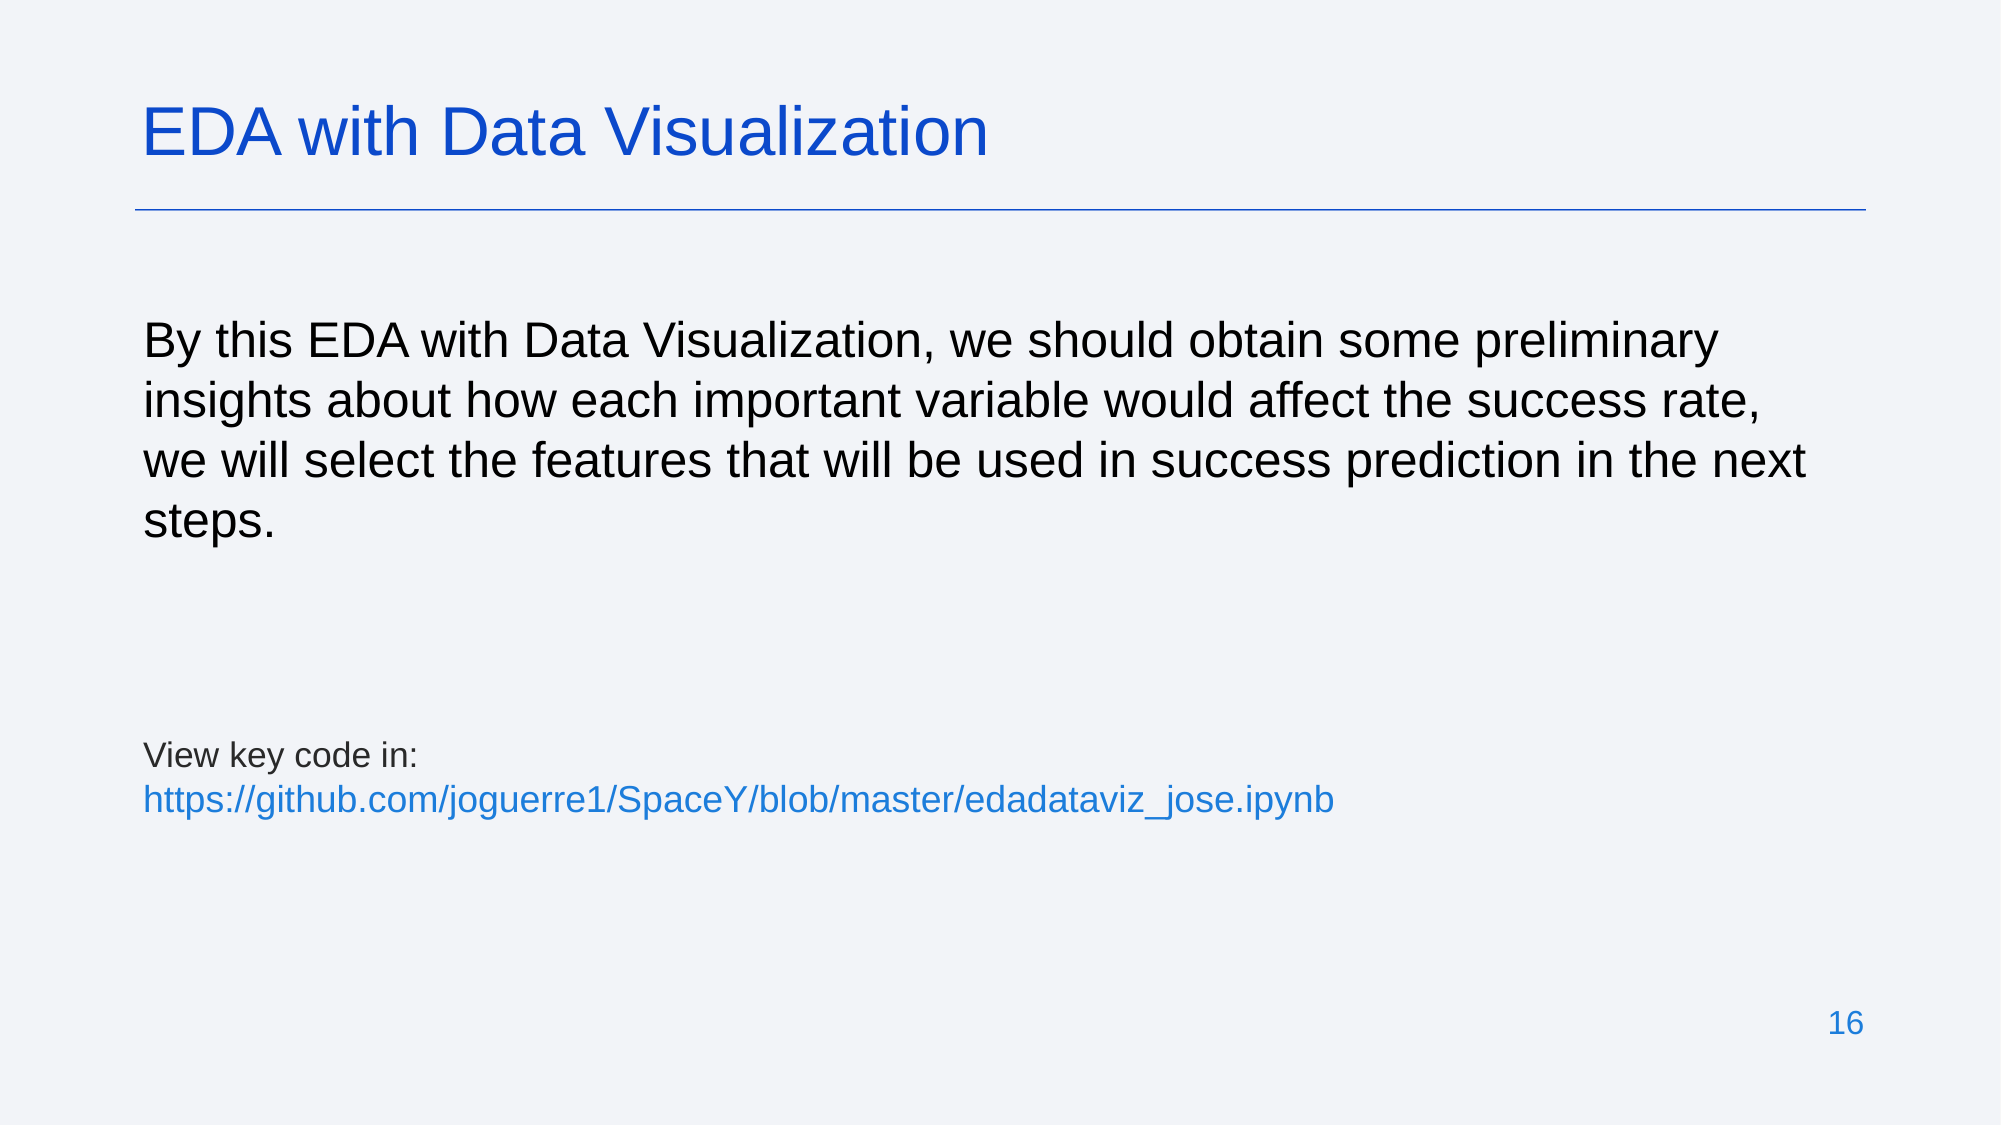

EDA with Data Visualization
By this EDA with Data Visualization, we should obtain some preliminary insights about how each important variable would affect the success rate, we will select the features that will be used in success prediction in the next steps.
View key code in: https://github.com/joguerre1/SpaceY/blob/master/edadataviz_jose.ipynb
16